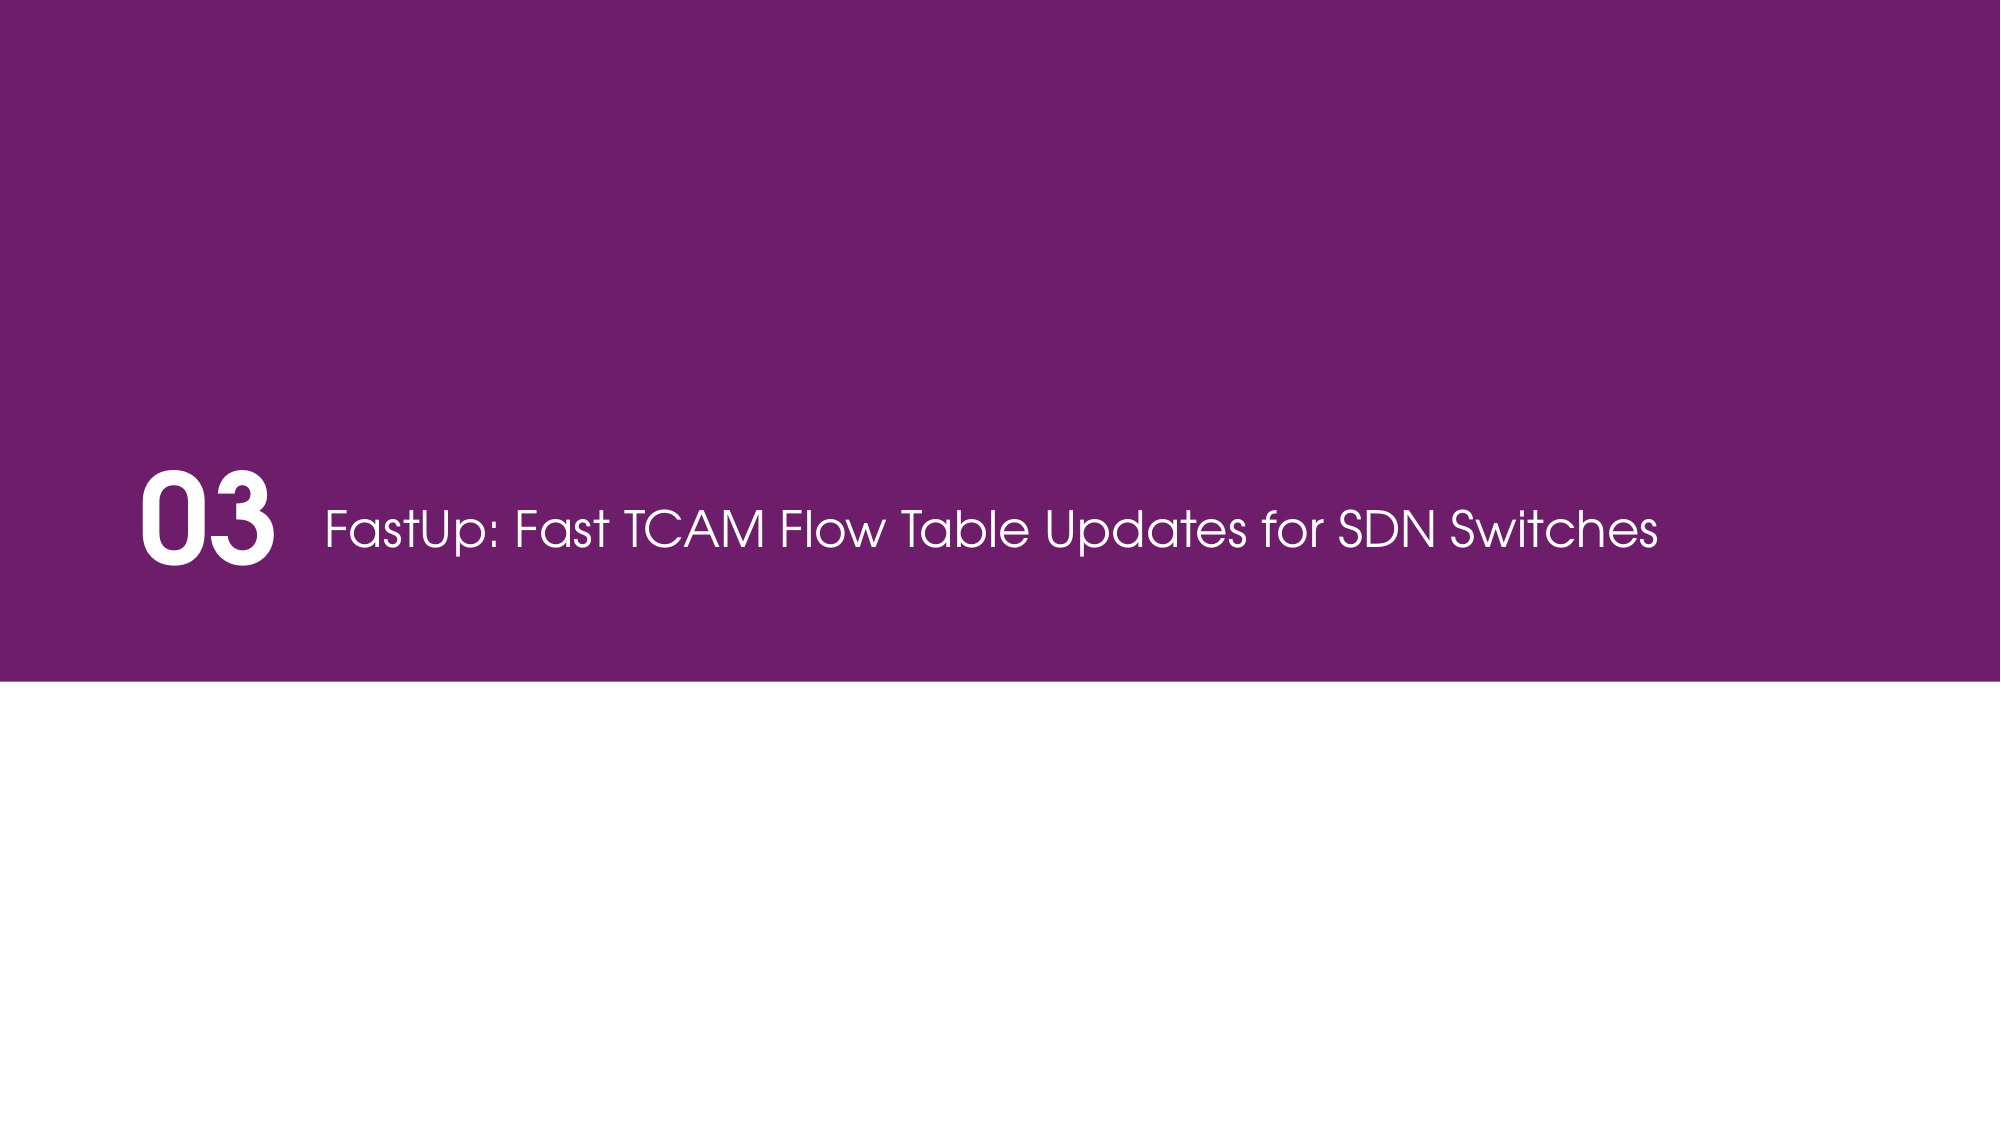

03
FastUp: Fast TCAM Flow Table Updates for SDN Switches